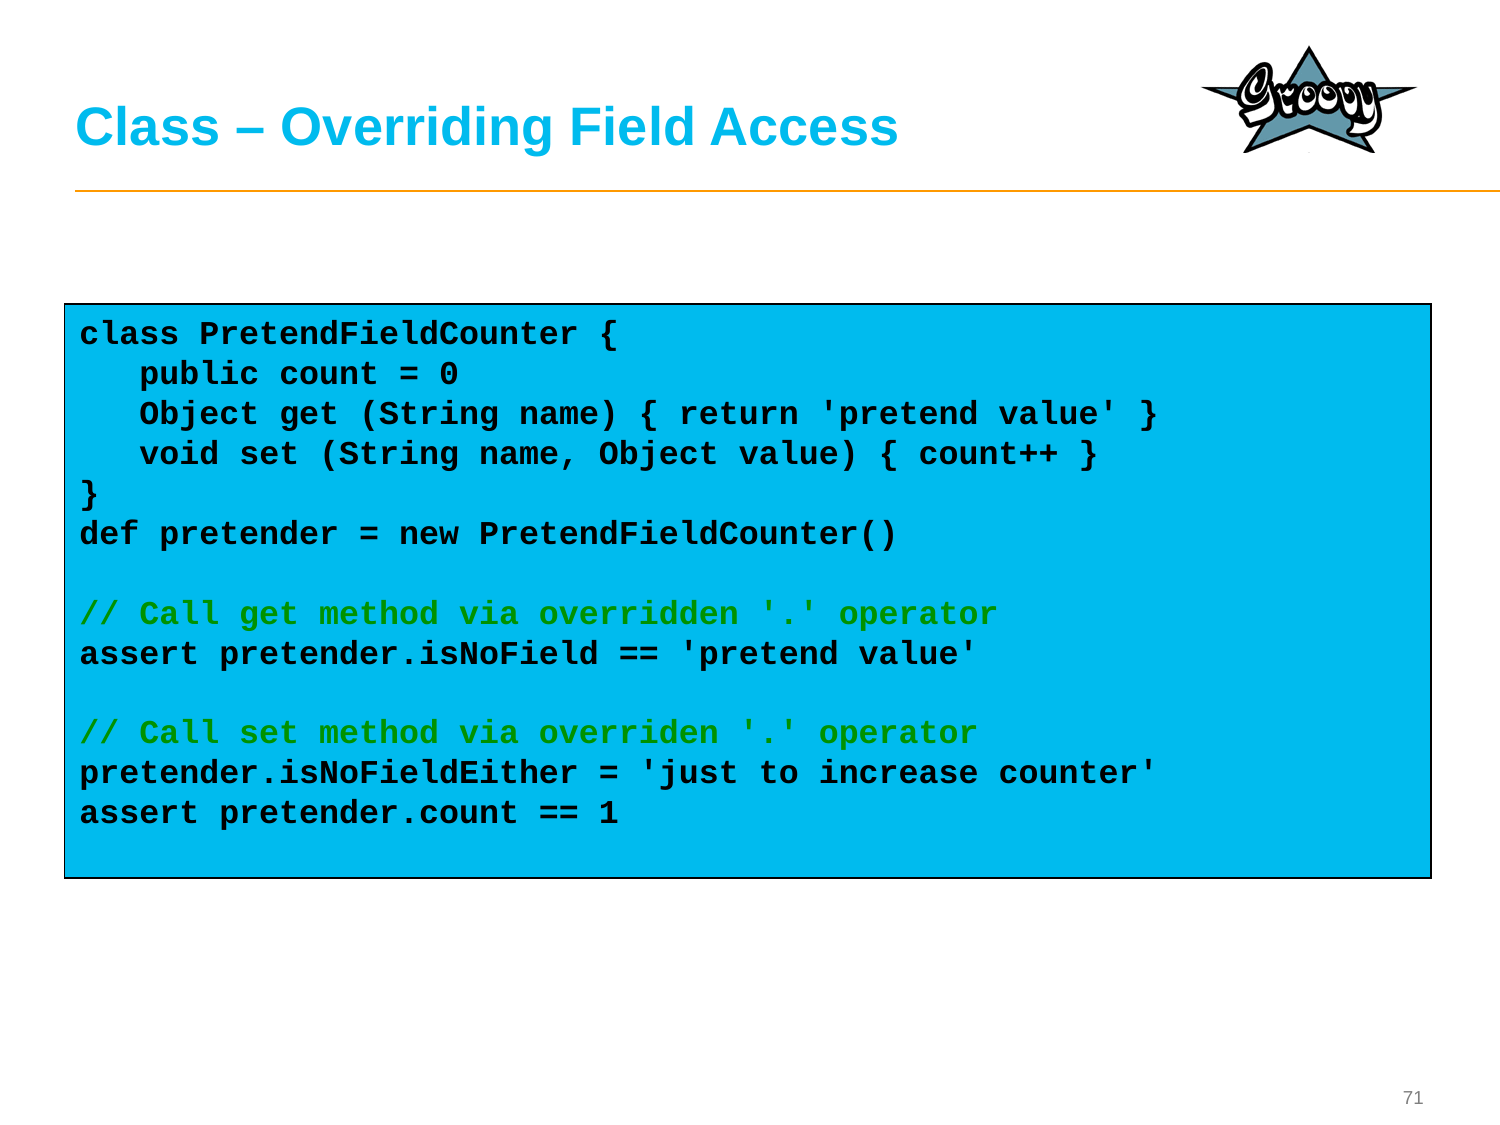

# Class – Overriding Field Access
class PretendFieldCounter {
   public count = 0
   Object get (String name) { return 'pretend value' }
   void set (String name, Object value) { count++ }
}
def pretender = new PretendFieldCounter()

// Call get method via overridden '.' operator
assert pretender.isNoField == 'pretend value'

// Call set method via overriden '.' operator
pretender.isNoFieldEither = 'just to increase counter'
assert pretender.count == 1